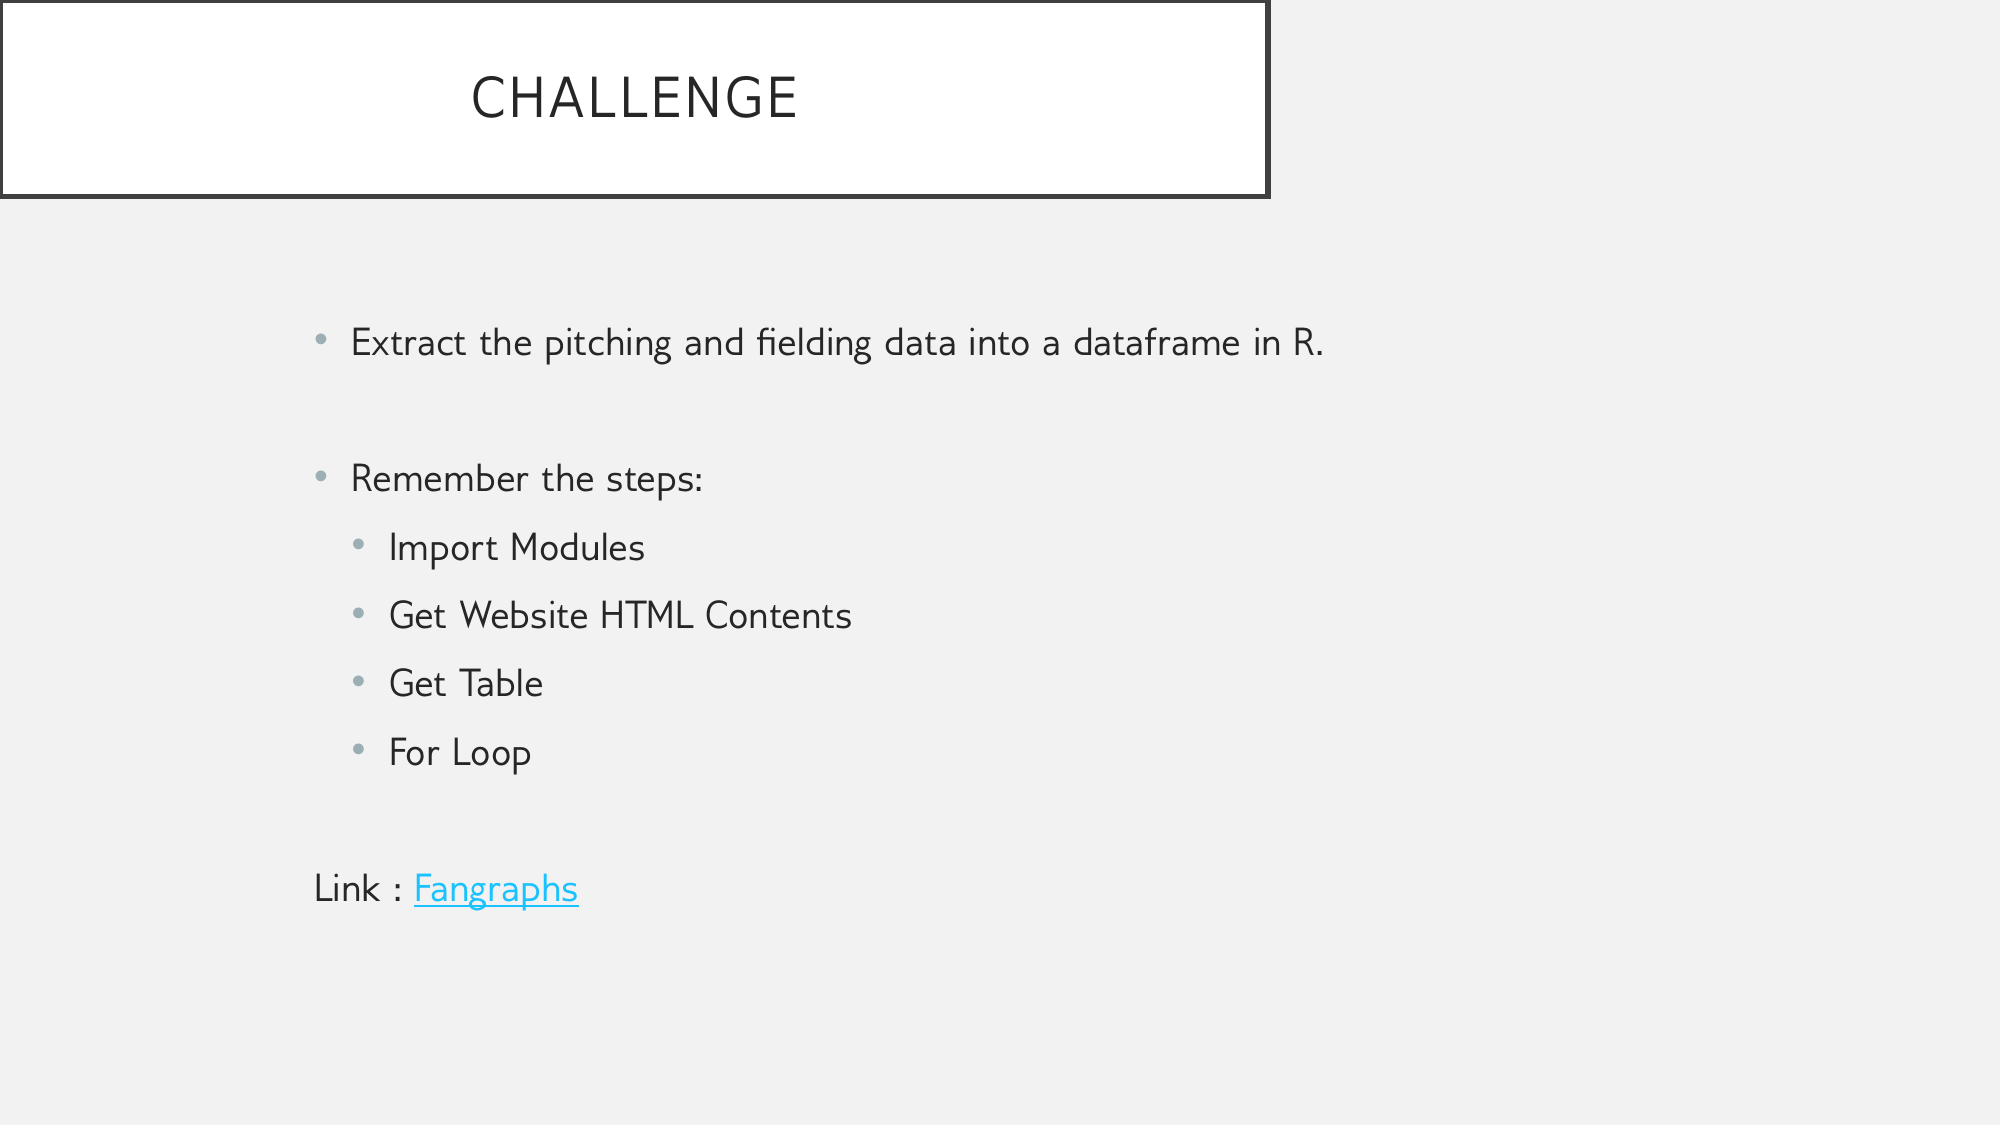

# Challenge
Extract the pitching and fielding data into a dataframe in R.

Remember the steps:
Import Modules
Get Website HTML Contents
Get Table
For Loop

Link : Fangraphs